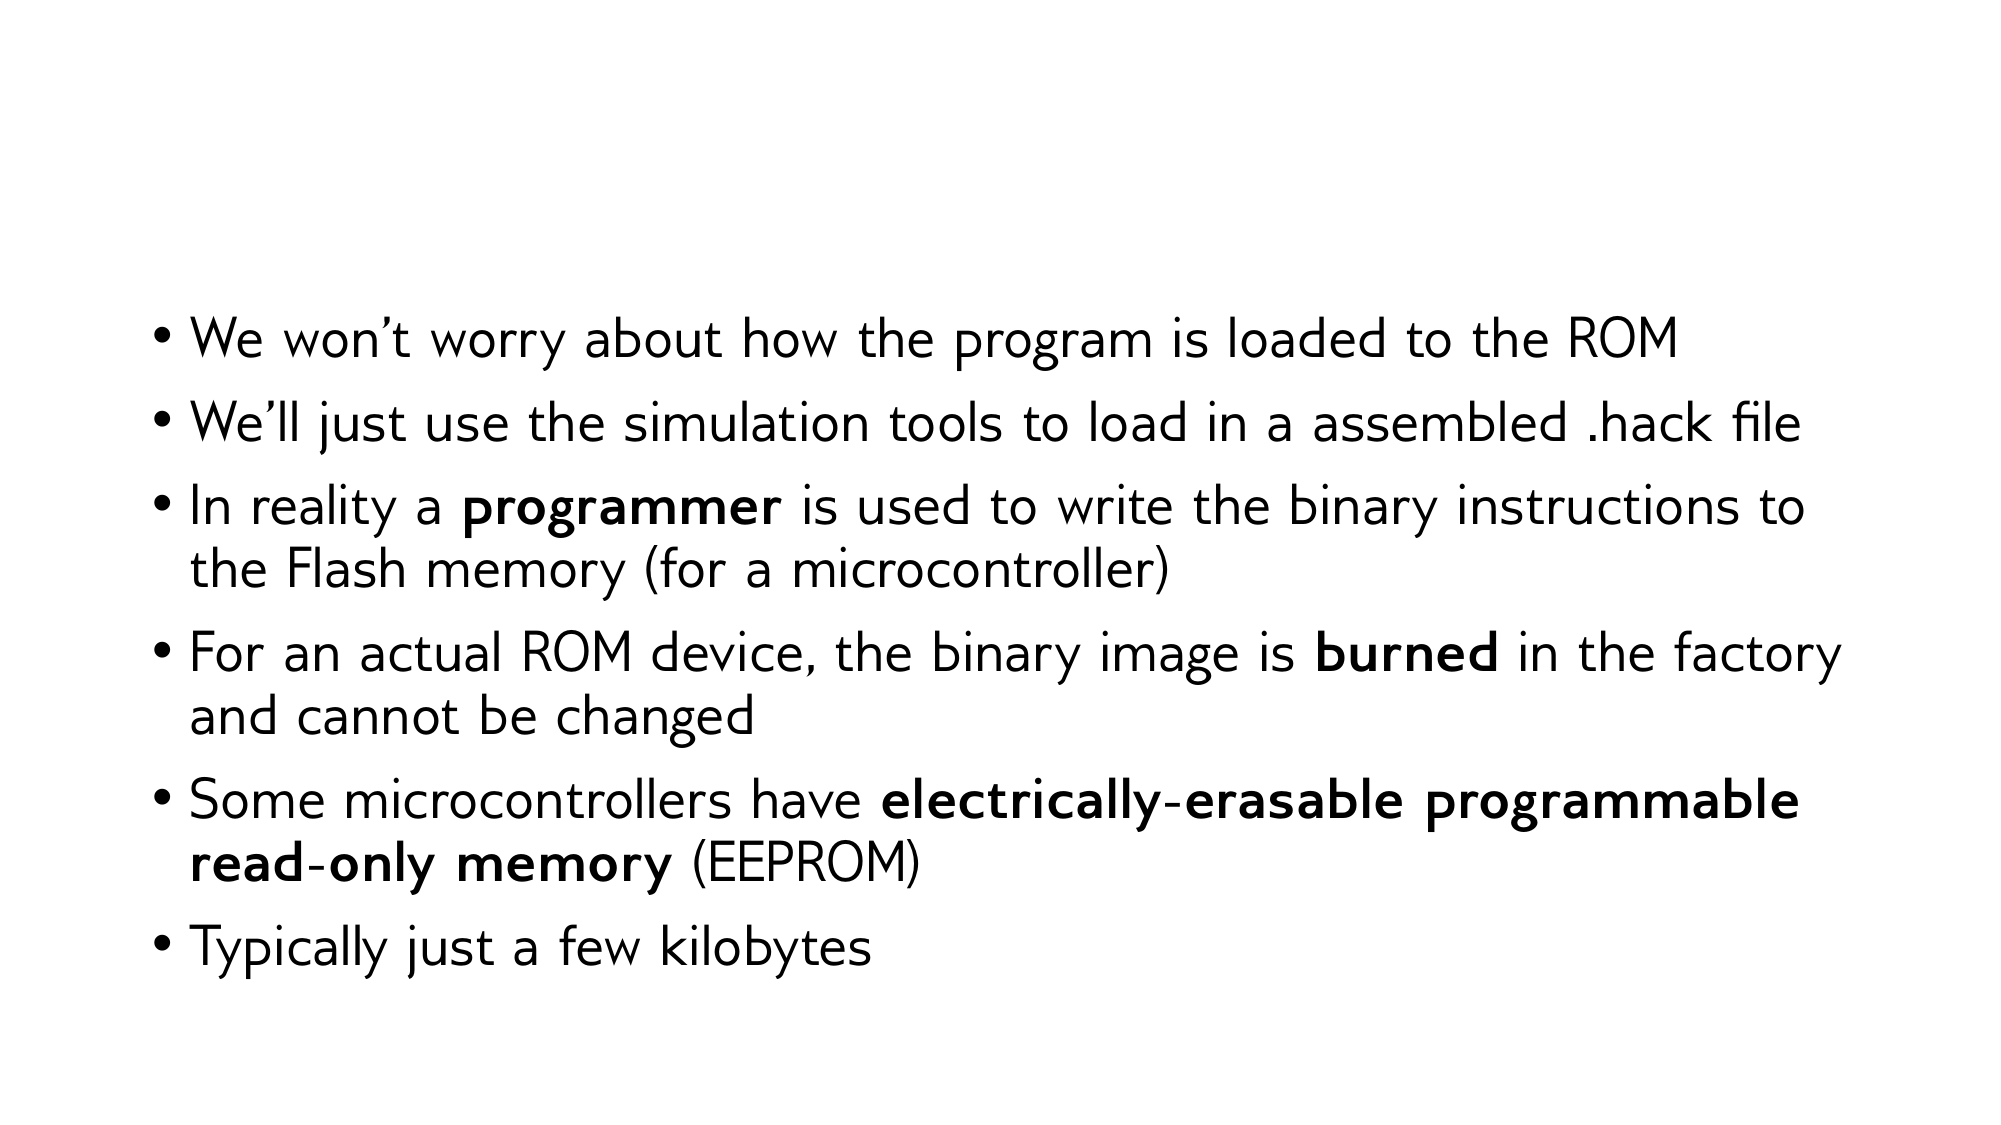

#
We won’t worry about how the program is loaded to the ROM
We’ll just use the simulation tools to load in a assembled .hack file
In reality a programmer is used to write the binary instructions to the Flash memory (for a microcontroller)
For an actual ROM device, the binary image is burned in the factory and cannot be changed
Some microcontrollers have electrically-erasable programmable read-only memory (EEPROM)
Typically just a few kilobytes